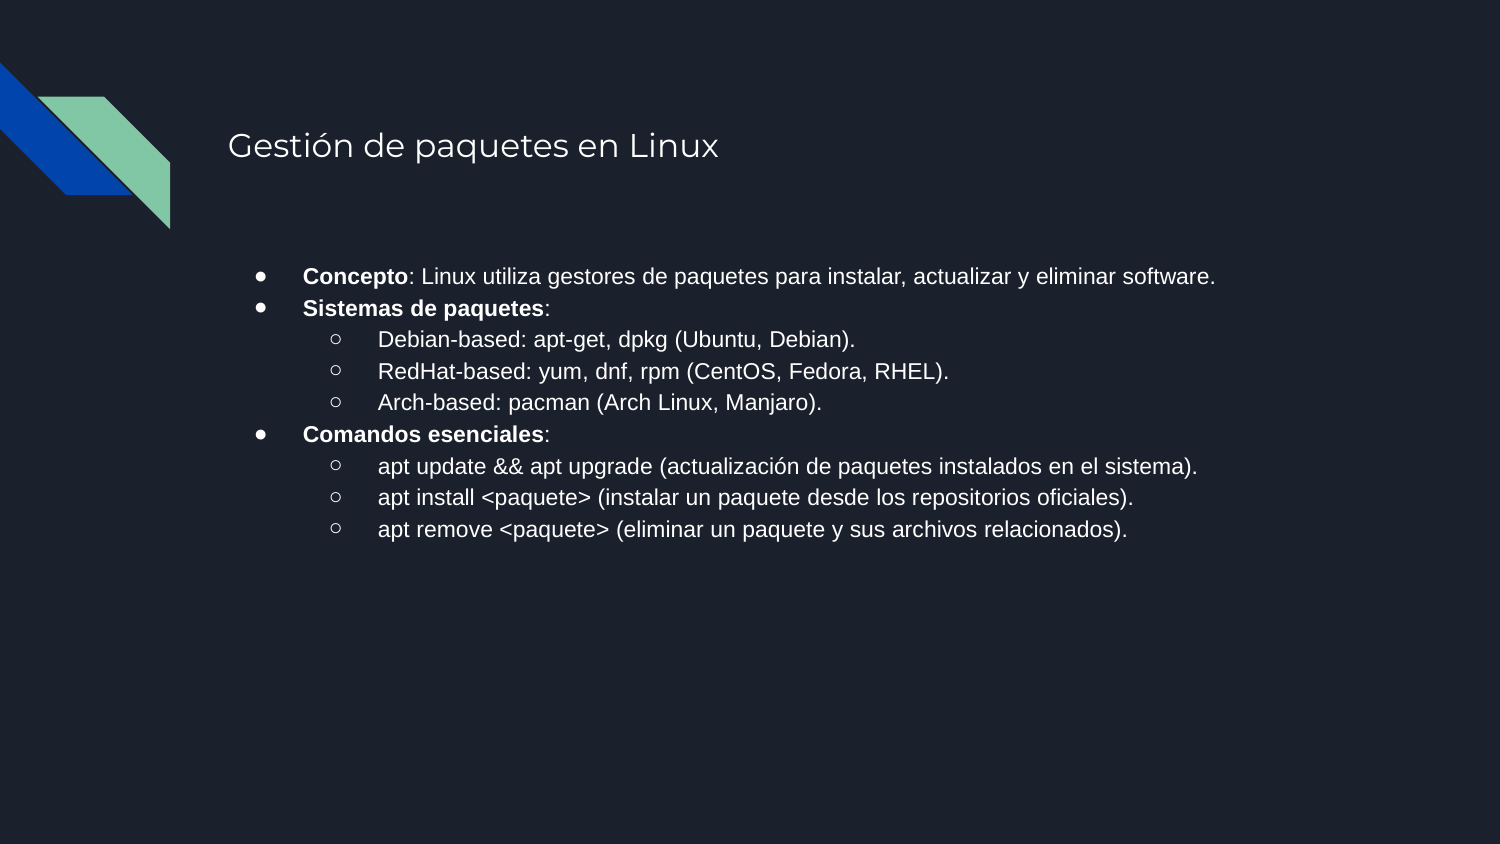

Gestión de paquetes en Linux

Concepto: Linux utiliza gestores de paquetes para instalar, actualizar y eliminar software.
Sistemas de paquetes:
Debian-based: apt-get, dpkg (Ubuntu, Debian).
RedHat-based: yum, dnf, rpm (CentOS, Fedora, RHEL).
Arch-based: pacman (Arch Linux, Manjaro).
Comandos esenciales:
apt update && apt upgrade (actualización de paquetes instalados en el sistema).
apt install <paquete> (instalar un paquete desde los repositorios oficiales).
apt remove <paquete> (eliminar un paquete y sus archivos relacionados).